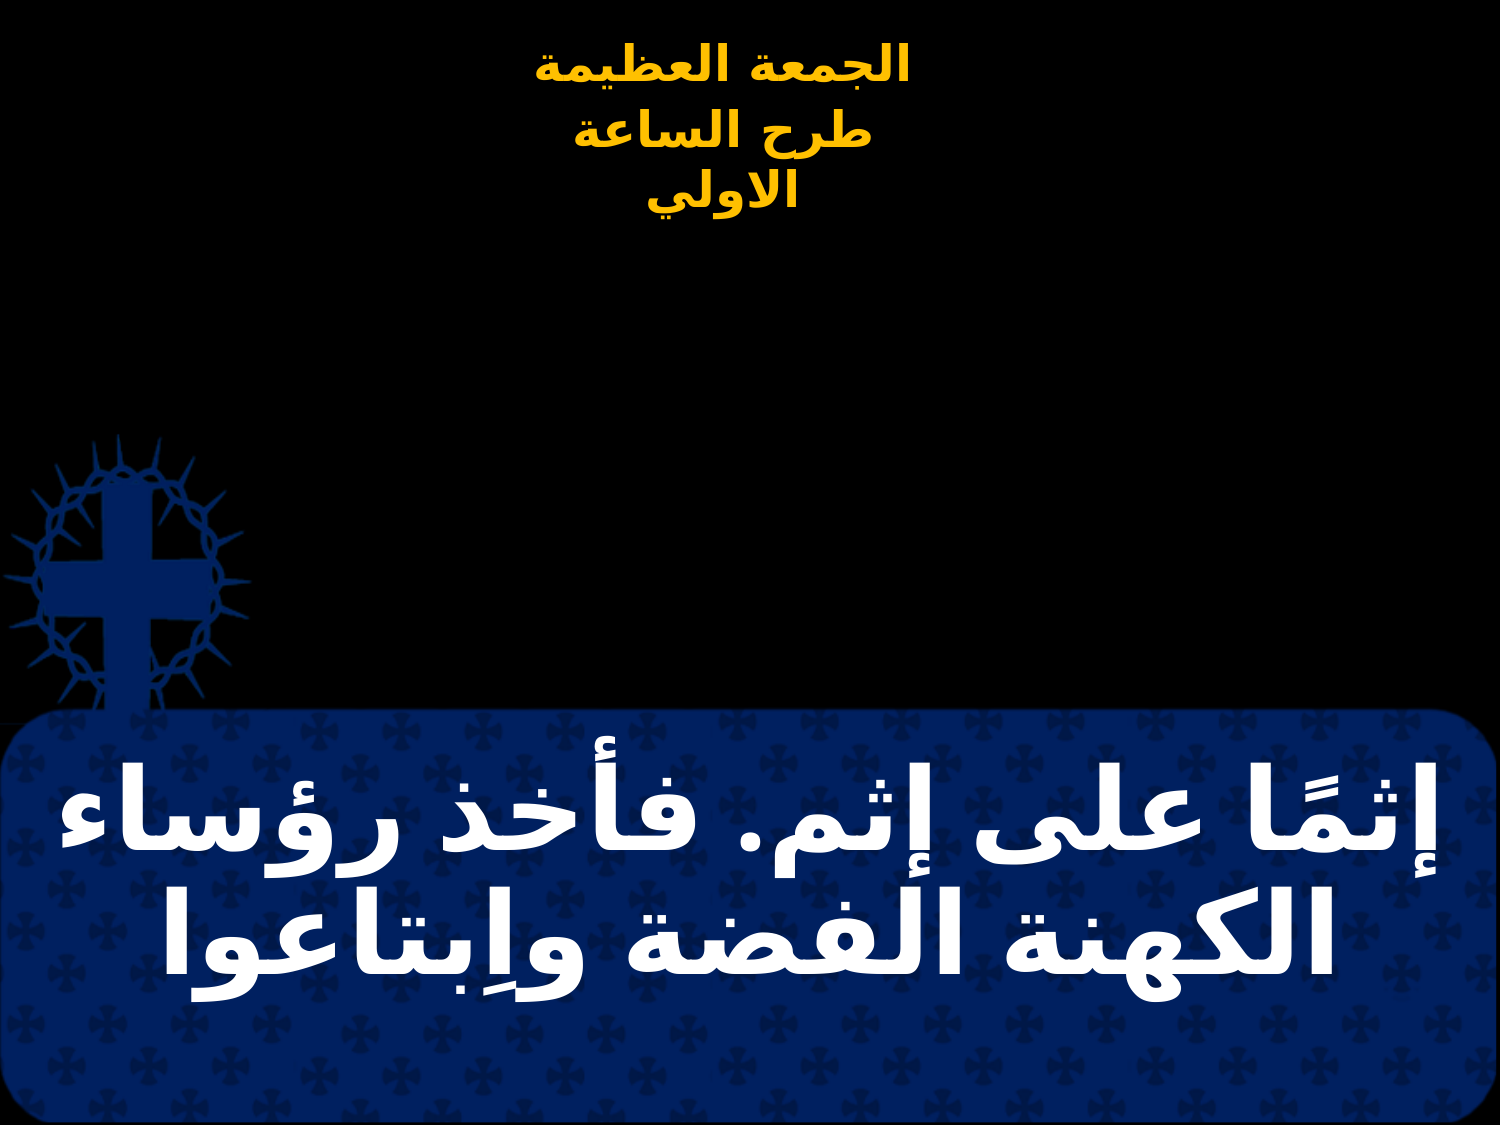

# إثمًا على إثم. فأخذ رؤساء الكهنة الفضة واِبتاعوا